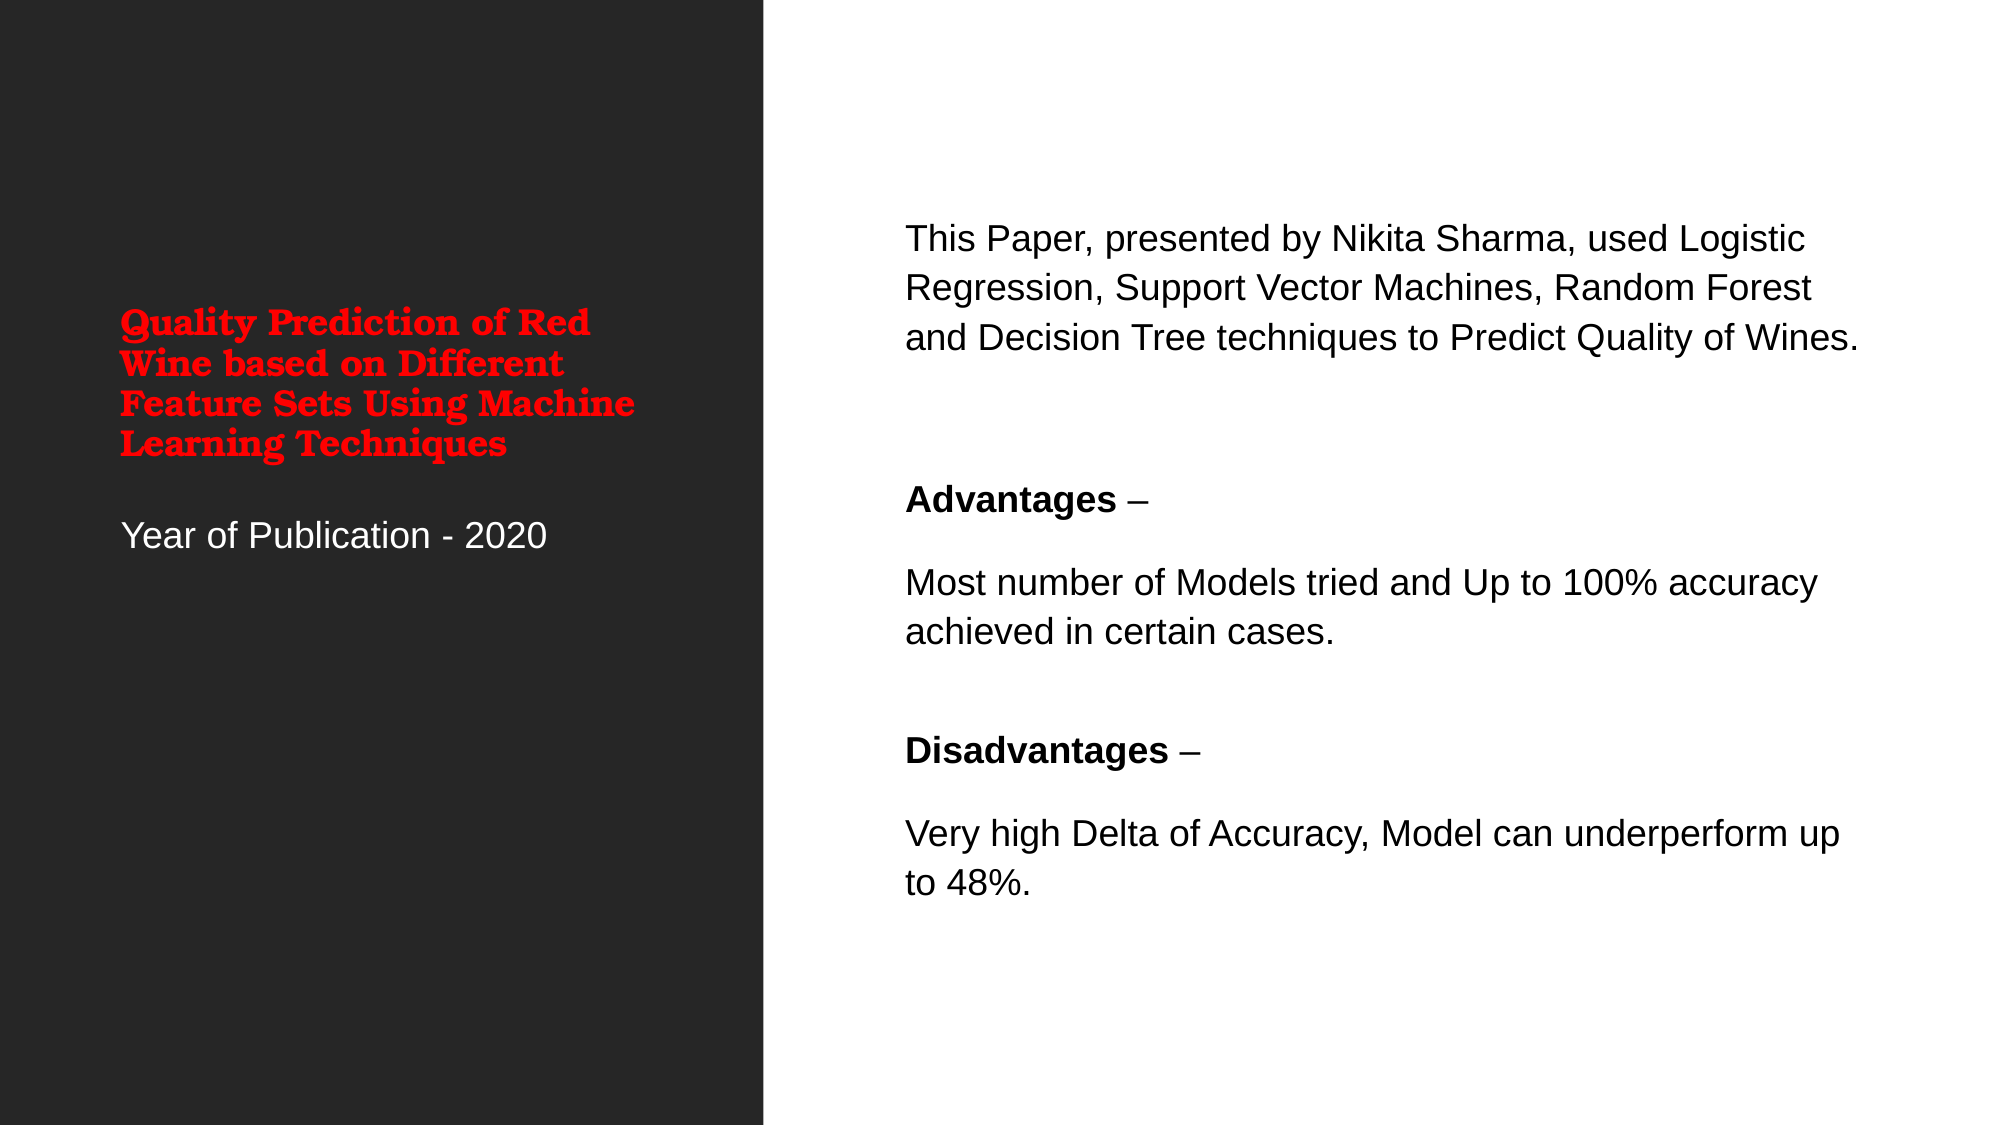

# Quality Prediction of Red Wine based on Different Feature Sets Using Machine Learning Techniques
This Paper, presented by Nikita Sharma, used Logistic Regression, Support Vector Machines, Random Forest and Decision Tree techniques to Predict Quality of Wines.
Advantages –
Most number of Models tried and Up to 100% accuracy achieved in certain cases.
Disadvantages –
Very high Delta of Accuracy, Model can underperform up to 48%.

Year of Publication - 2020